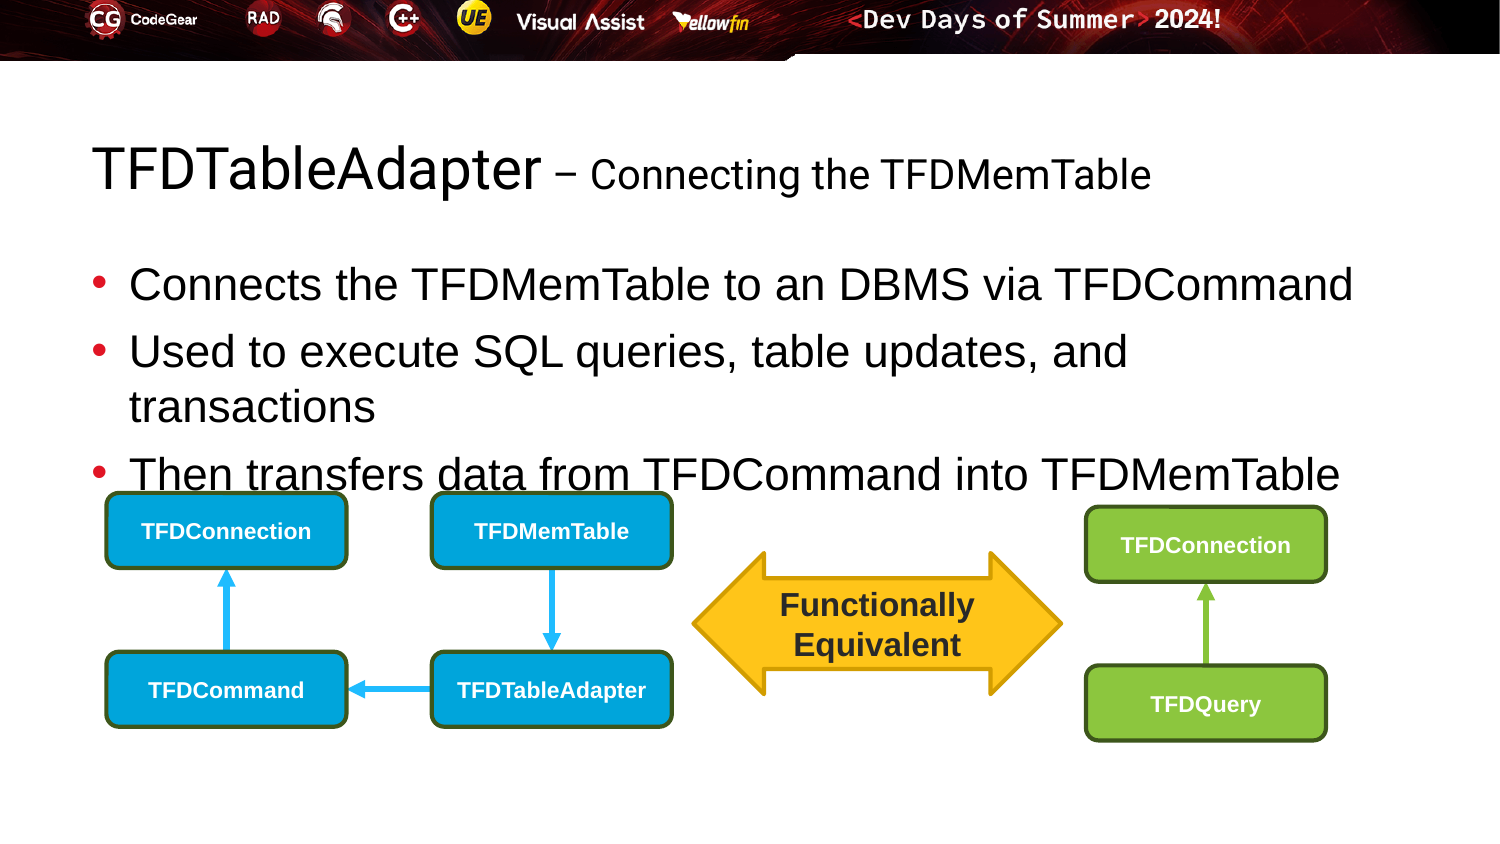

# TFDTableAdapter – Connecting the TFDMemTable
Connects the TFDMemTable to an DBMS via TFDCommand
Used to execute SQL queries, table updates, and transactions
Then transfers data from TFDCommand into TFDMemTable

TFDMemTable
TFDConnection
TFDTableAdapter
TFDCommand
TFDConnection
TFDQuery
Functionally
Equivalent